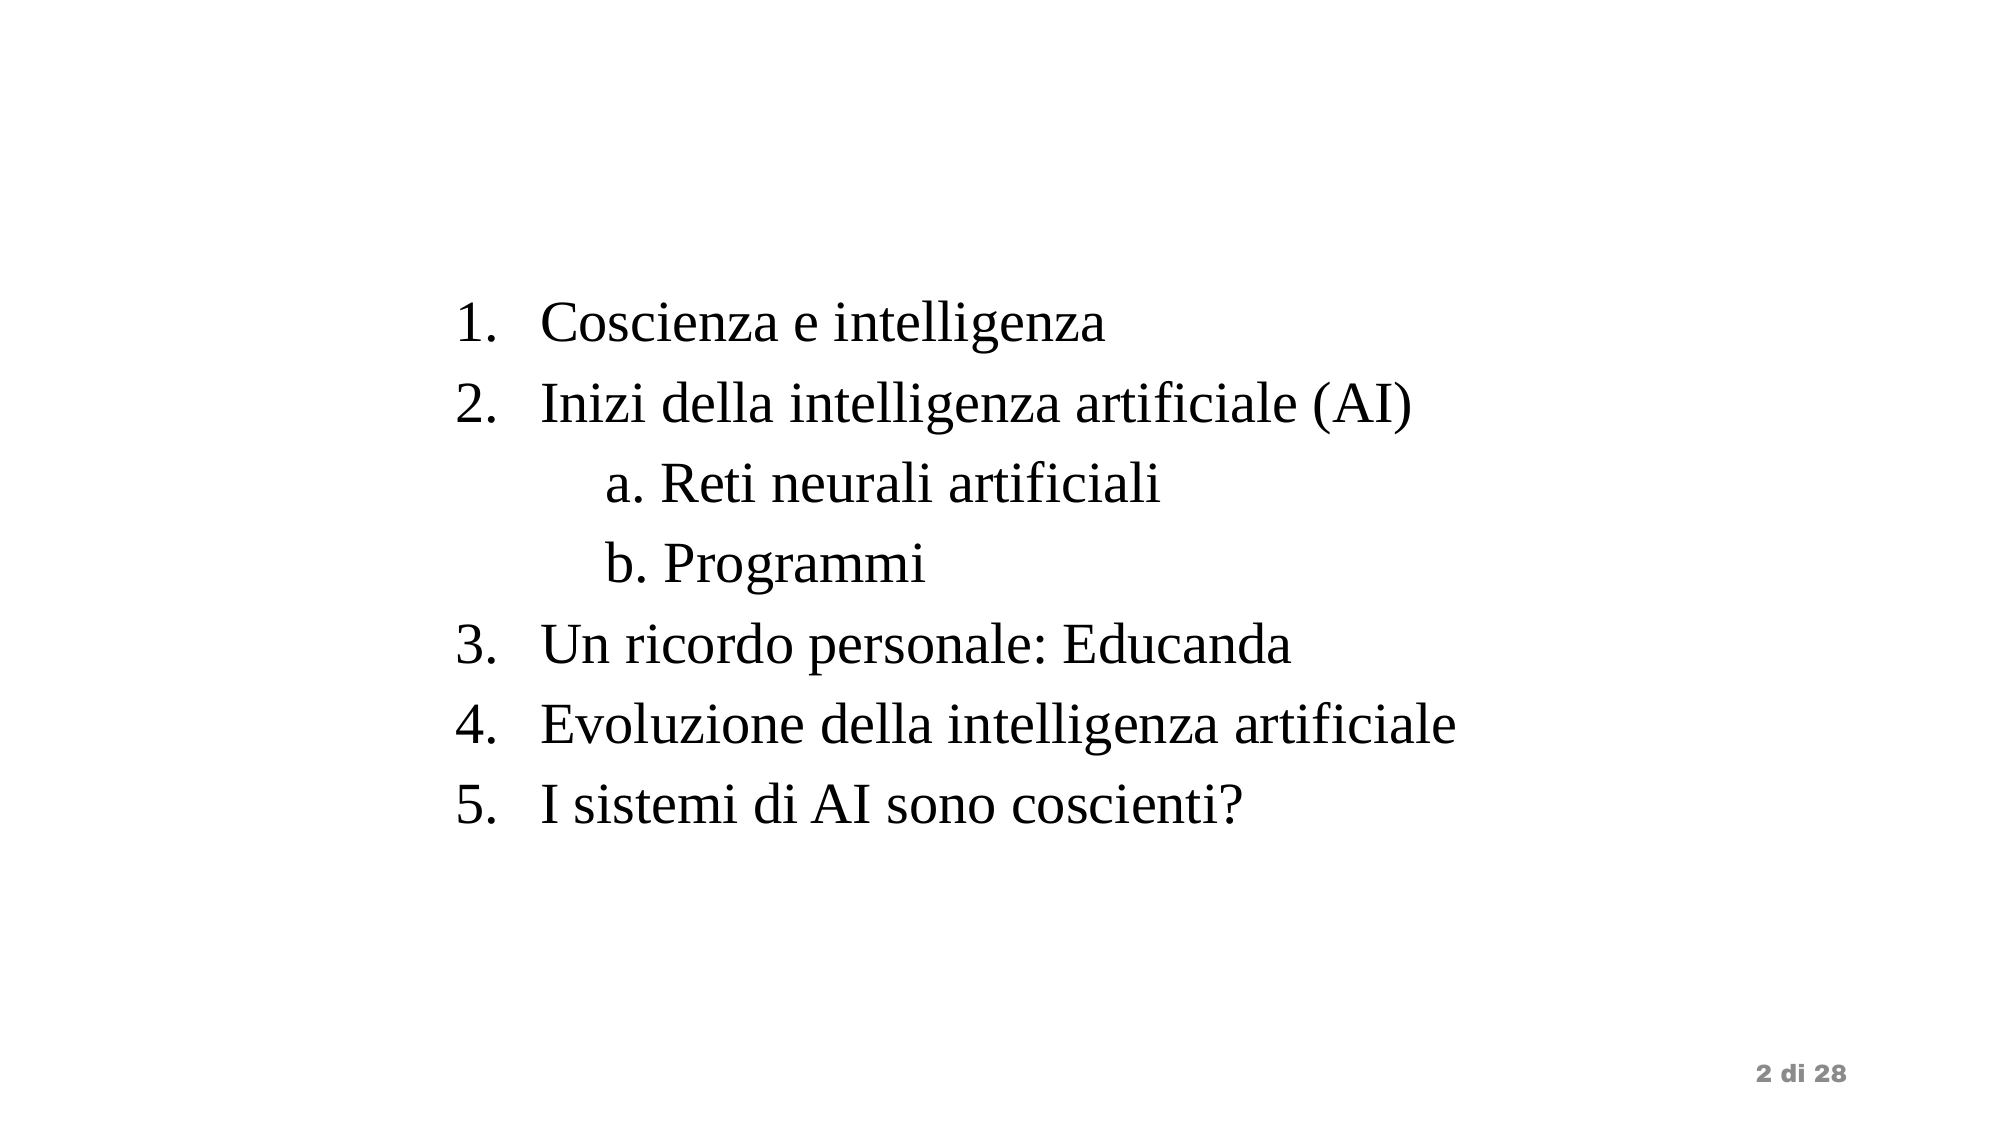

Coscienza e intelligenza
Inizi della intelligenza artificiale (AI)
a. Reti neurali artificiali
b. Programmi
Un ricordo personale: Educanda
Evoluzione della intelligenza artificiale
I sistemi di AI sono coscienti?
2 di 28